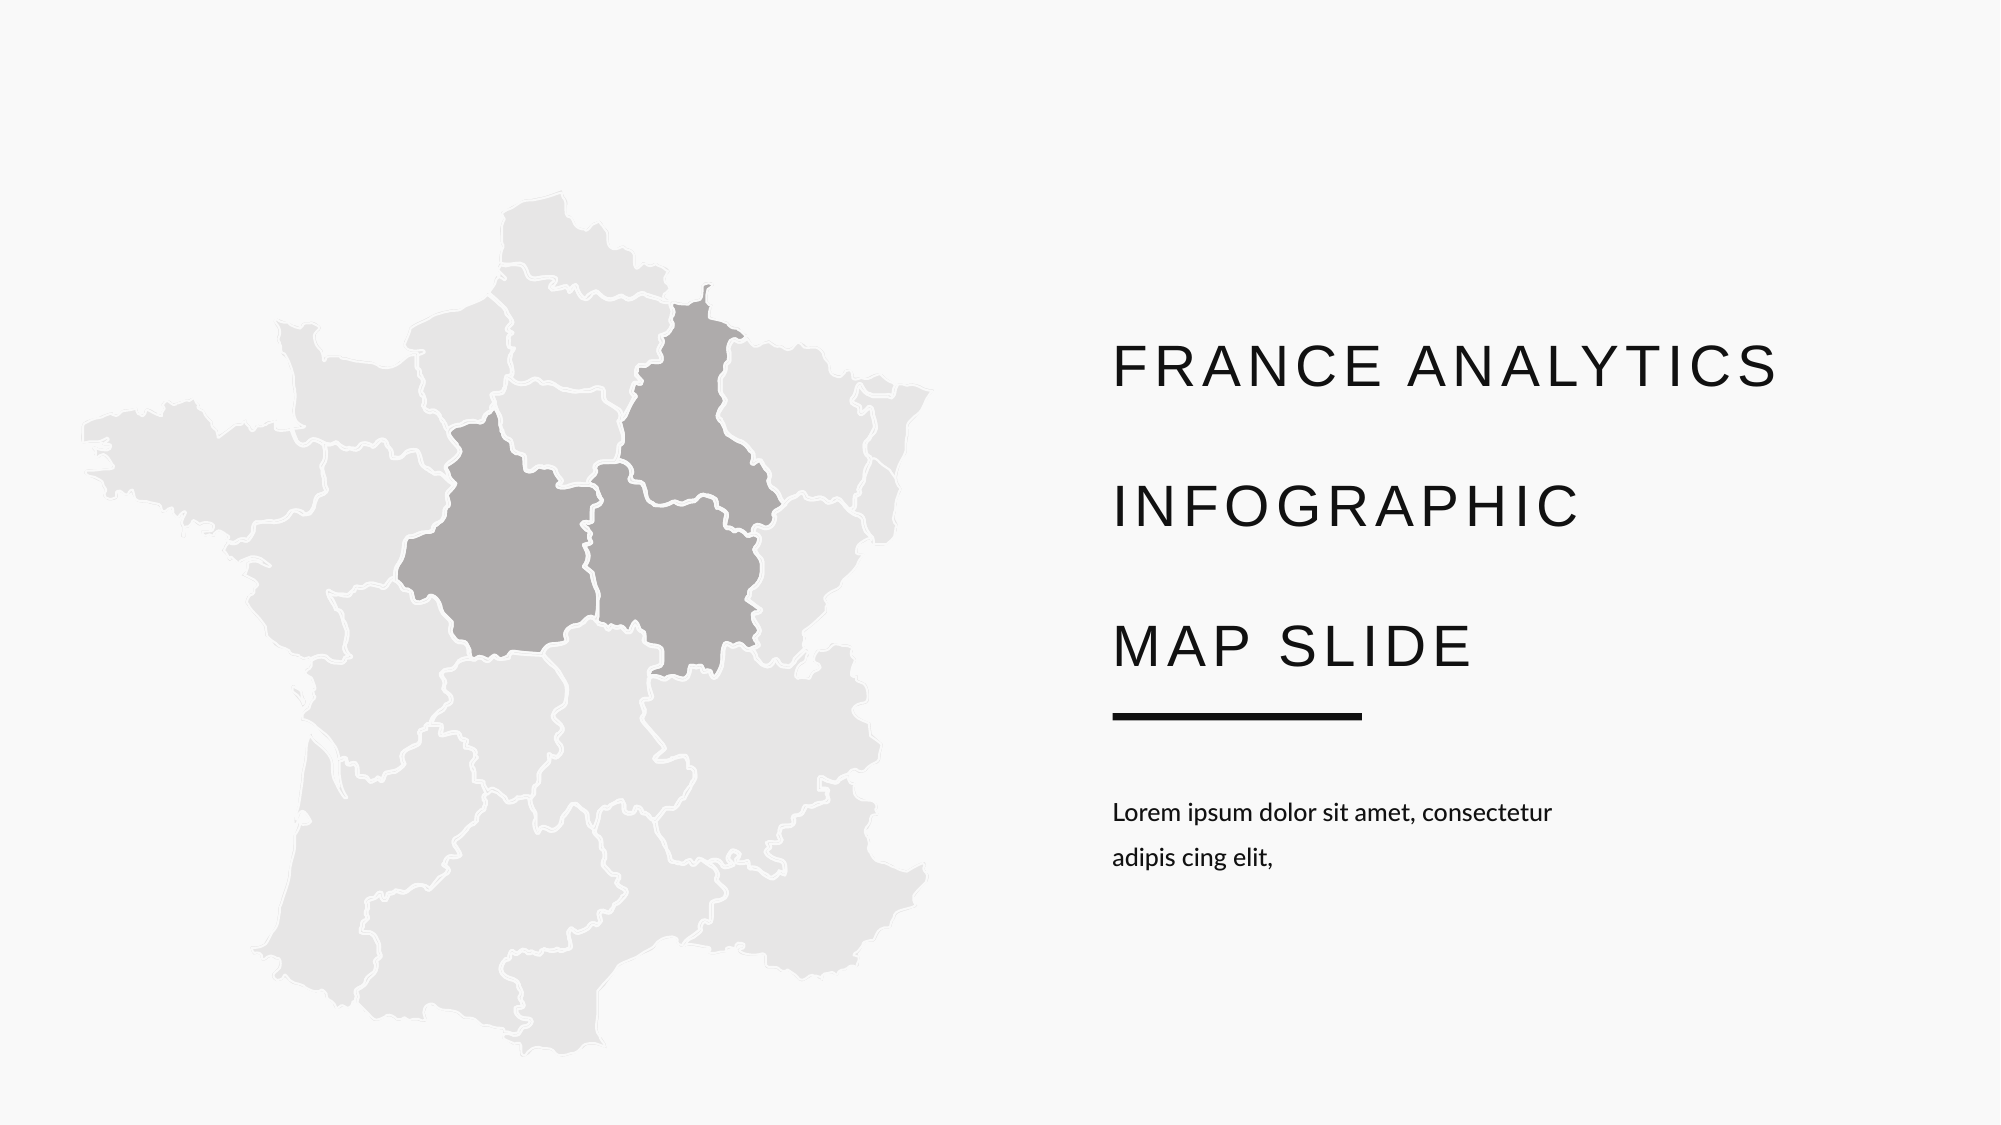

FRANCE ANALYTICS
INFOGRAPHIC
MAP SLIDE

Lorem ipsum dolor sit amet, consectetur adipis cing elit,